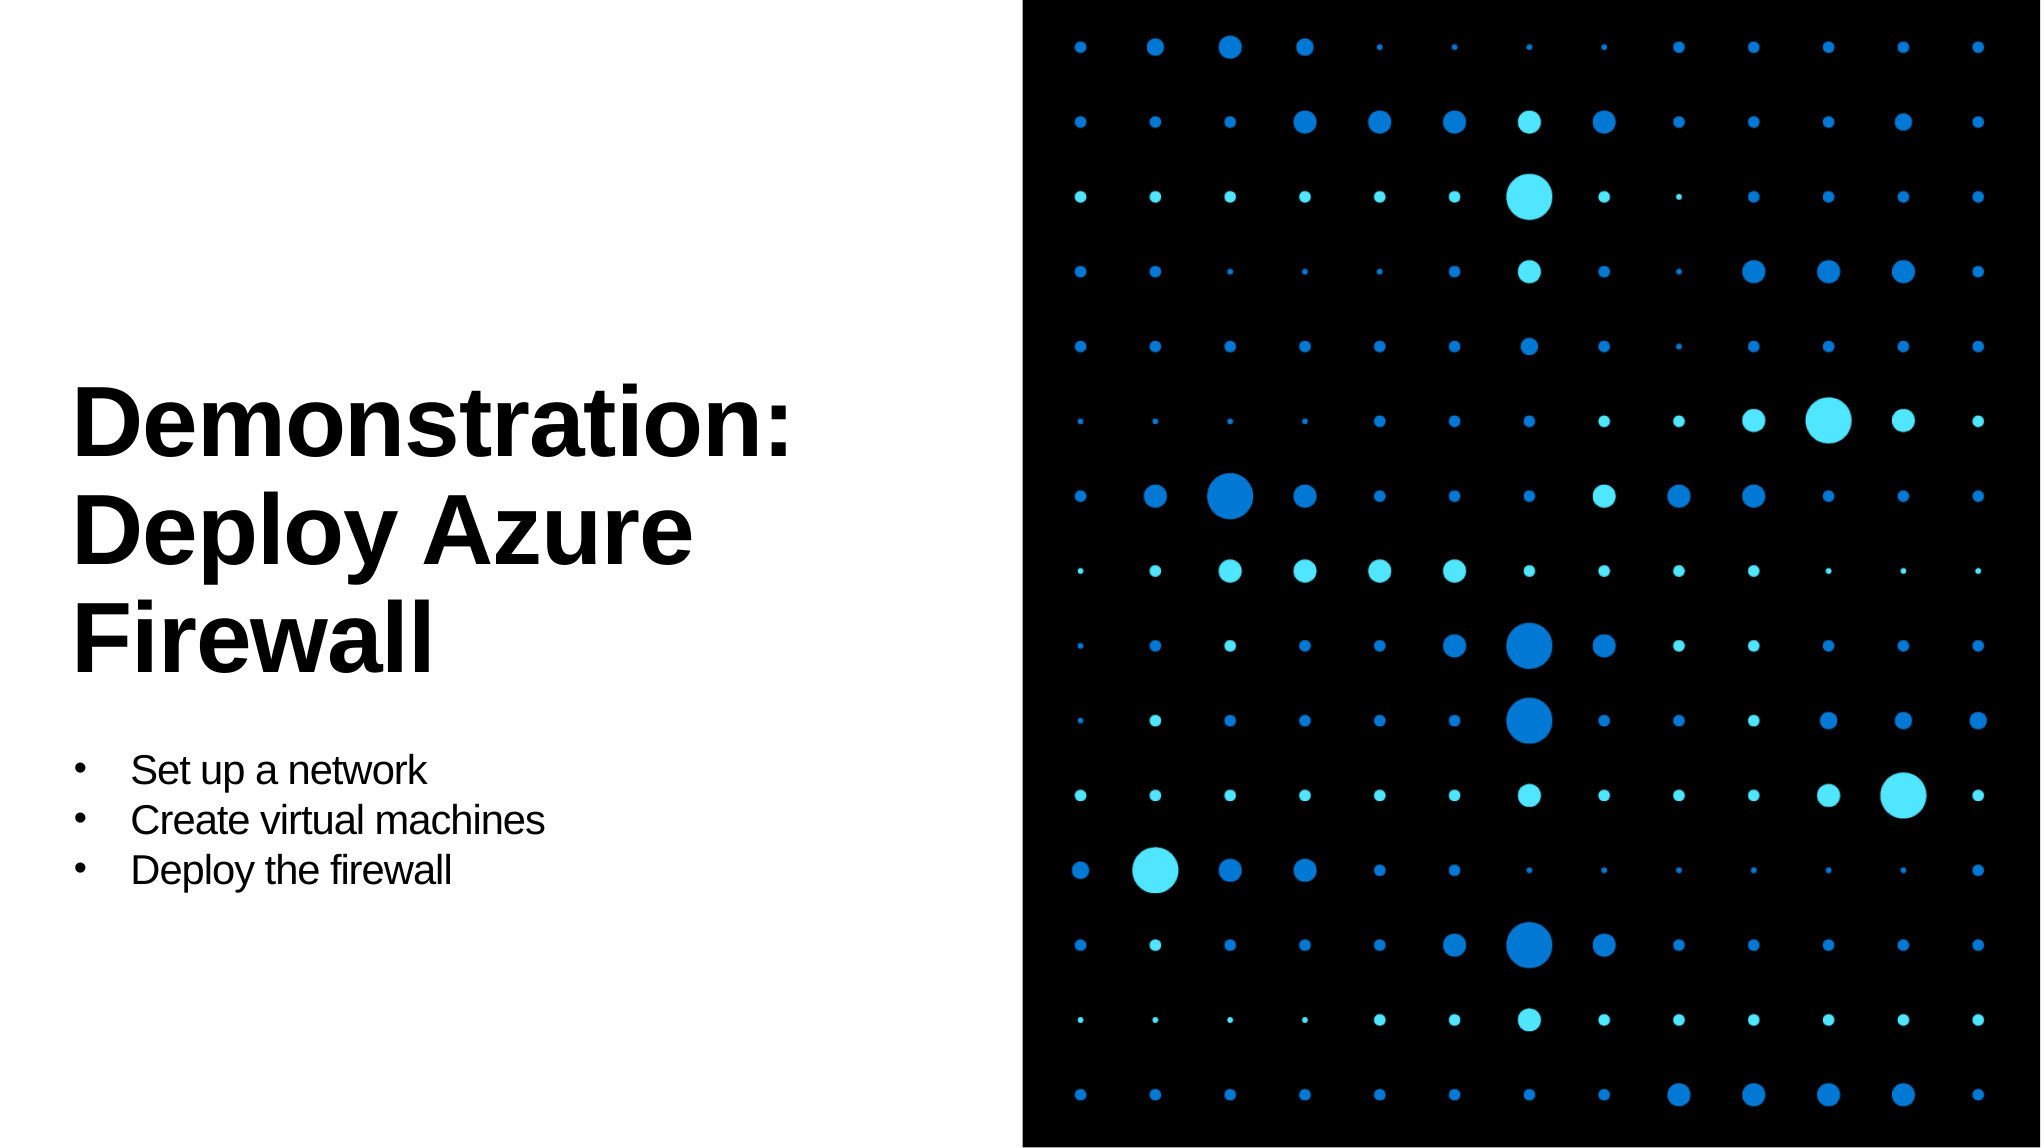

# Demonstration: Deploy Azure Firewall
Set up a network
Create virtual machines
Deploy the firewall